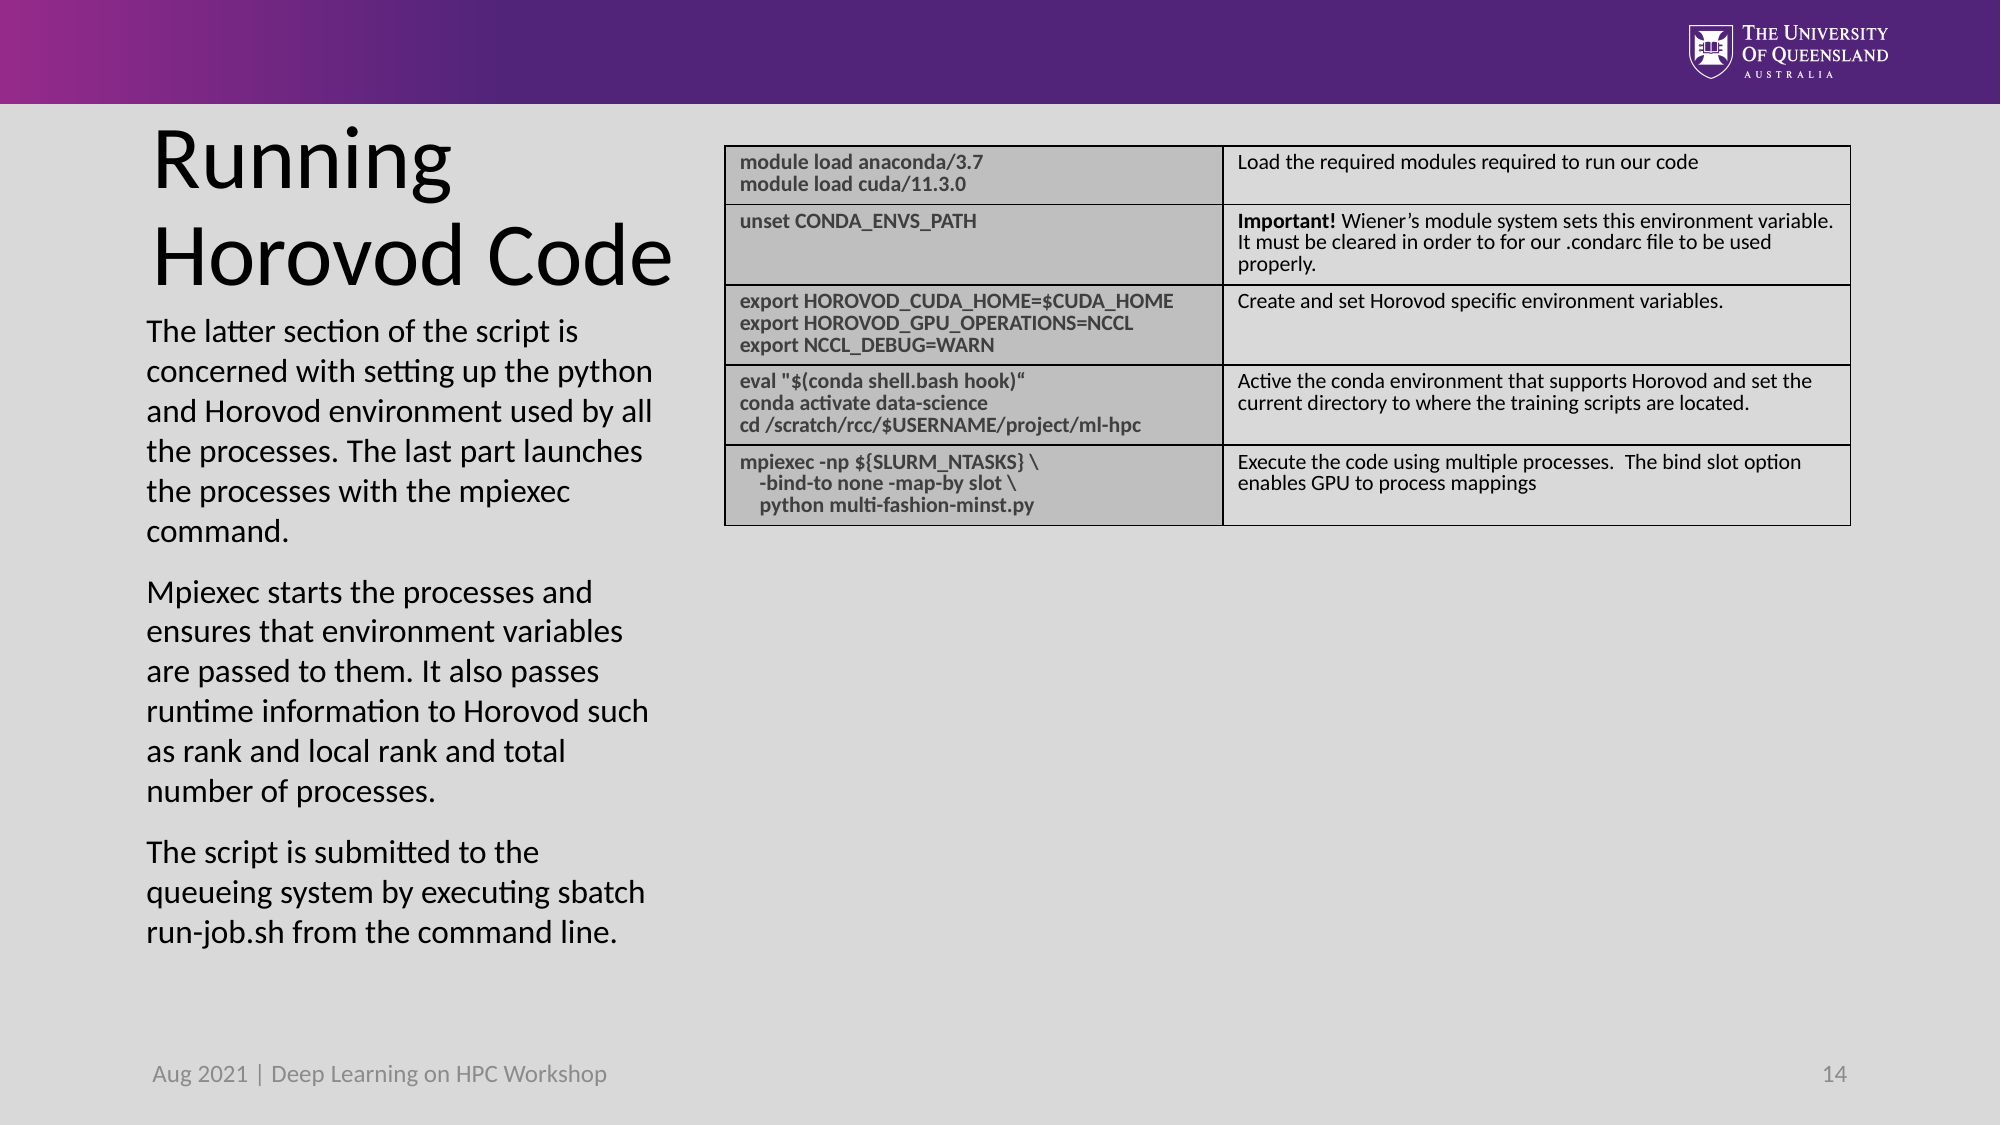

Running Horovod Code
| module load anaconda/3.7 module load cuda/11.3.0 | Load the required modules required to run our code |
| --- | --- |
| unset CONDA\_ENVS\_PATH | Important! Wiener’s module system sets this environment variable. It must be cleared in order to for our .condarc file to be used properly. |
| export HOROVOD\_CUDA\_HOME=$CUDA\_HOME export HOROVOD\_GPU\_OPERATIONS=NCCL export NCCL\_DEBUG=WARN | Create and set Horovod specific environment variables. |
| eval "$(conda shell.bash hook)“ conda activate data-science cd /scratch/rcc/$USERNAME/project/ml-hpc | Active the conda environment that supports Horovod and set the current directory to where the training scripts are located. |
| mpiexec -np ${SLURM\_NTASKS} \ -bind-to none -map-by slot \ python multi-fashion-minst.py | Execute the code using multiple processes. The bind slot option enables GPU to process mappings |
The latter section of the script is concerned with setting up the python and Horovod environment used by all the processes. The last part launches the processes with the mpiexec command.
Mpiexec starts the processes and ensures that environment variables are passed to them. It also passes runtime information to Horovod such as rank and local rank and total number of processes.
The script is submitted to the queueing system by executing sbatch run-job.sh from the command line.
Aug 2021 | Deep Learning on HPC Workshop
14